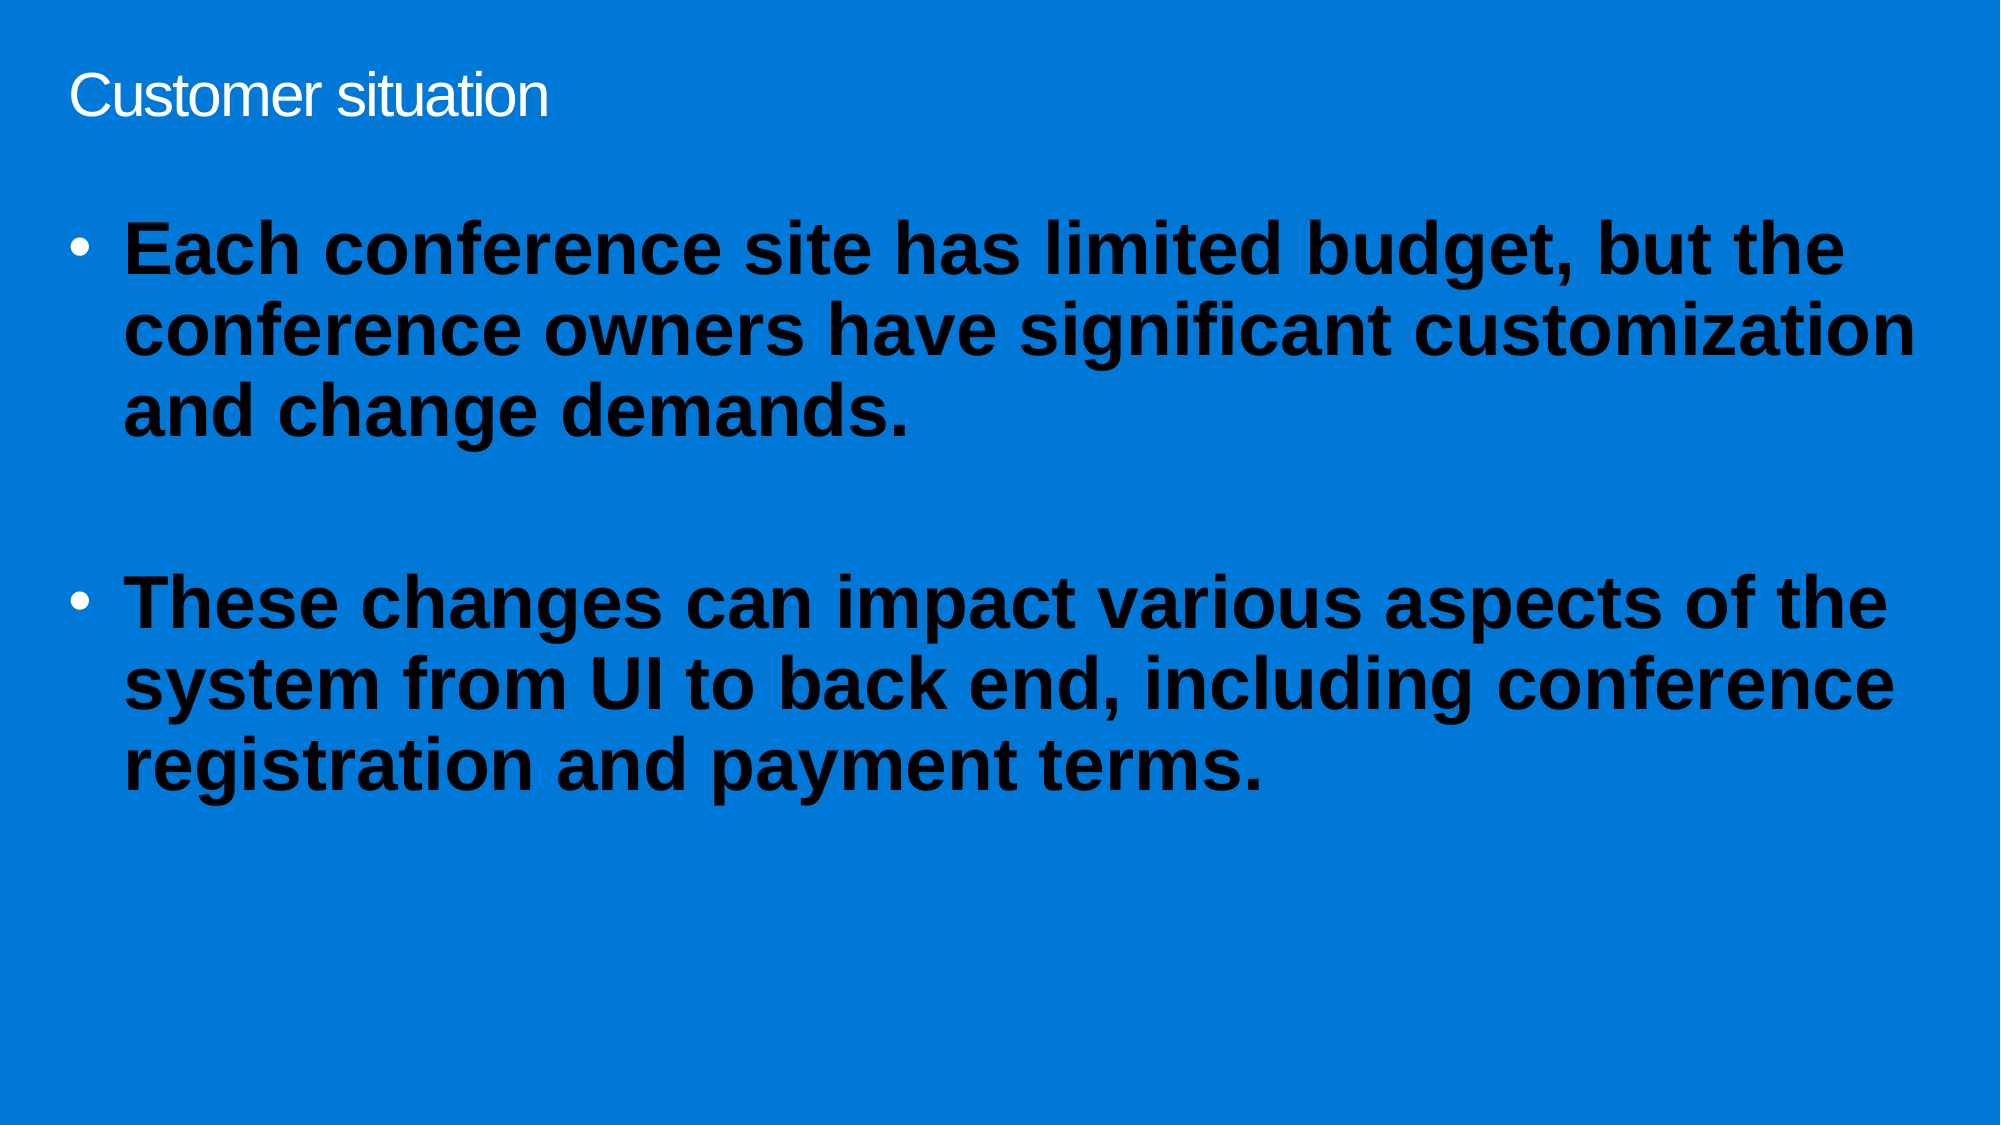

# Customer situation
Each conference site has limited budget, but the conference owners have significant customization and change demands.

These changes can impact various aspects of the system from UI to back end, including conference registration and payment terms.